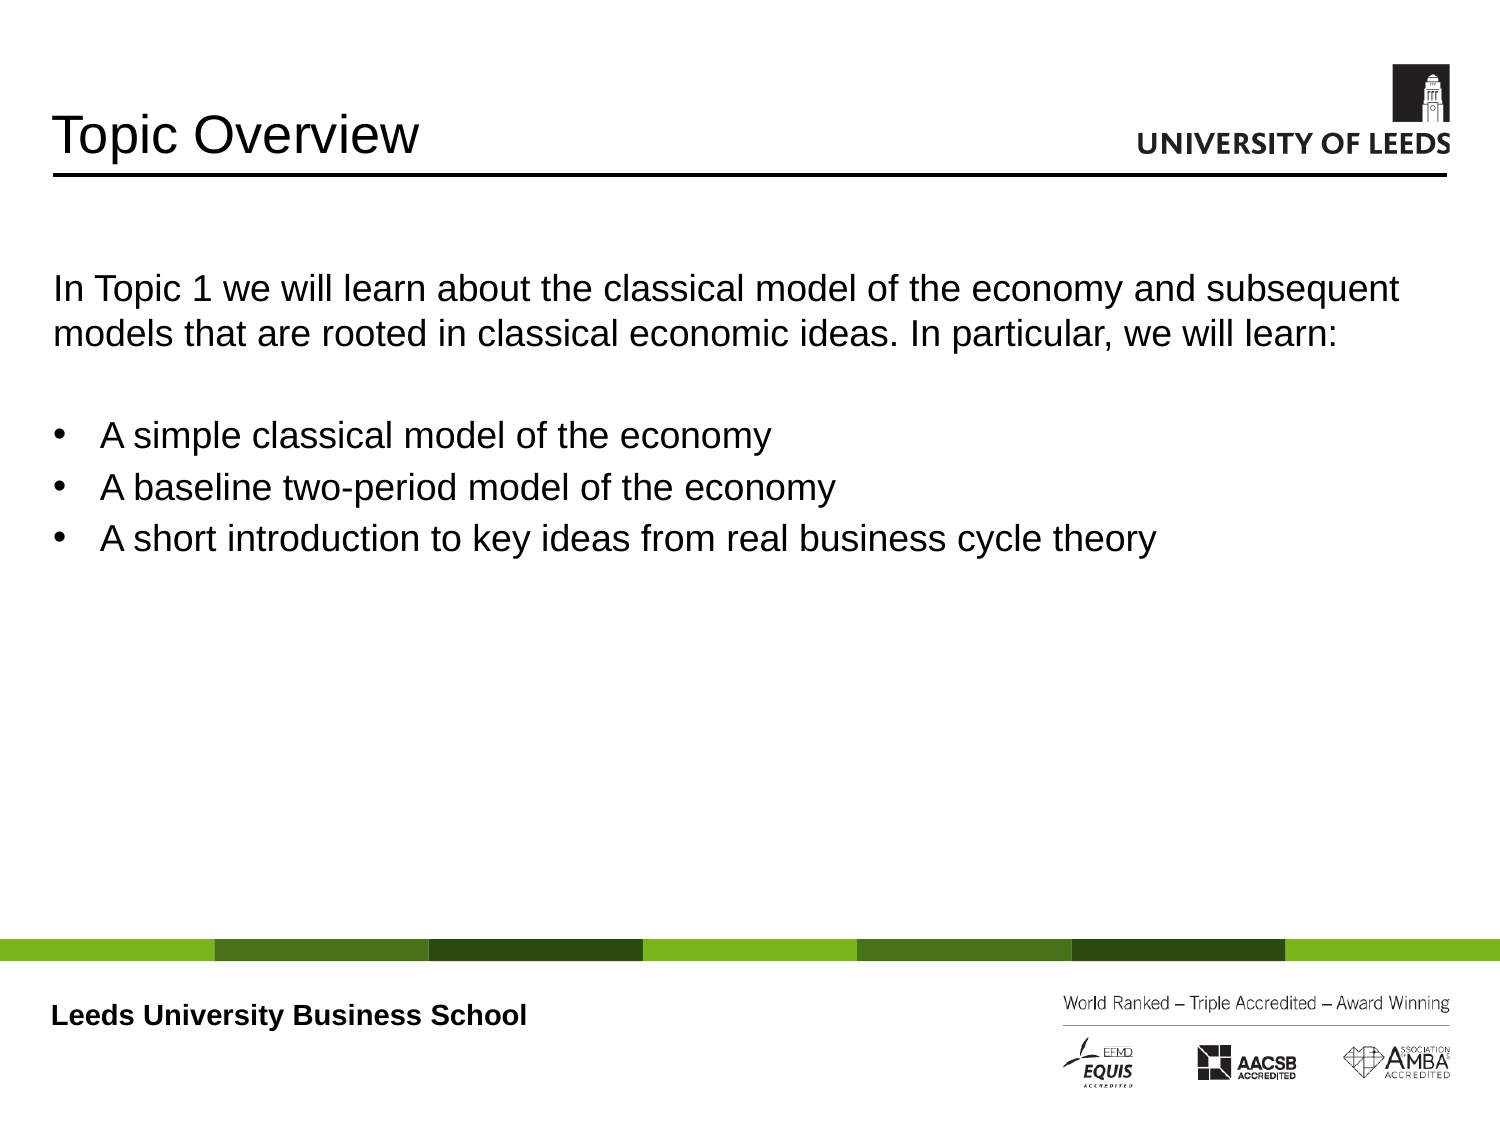

# Topic Overview

In Topic 1 we will learn about the classical model of the economy and subsequent models that are rooted in classical economic ideas. In particular, we will learn:

A simple classical model of the economy
A baseline two-period model of the economy
A short introduction to key ideas from real business cycle theory